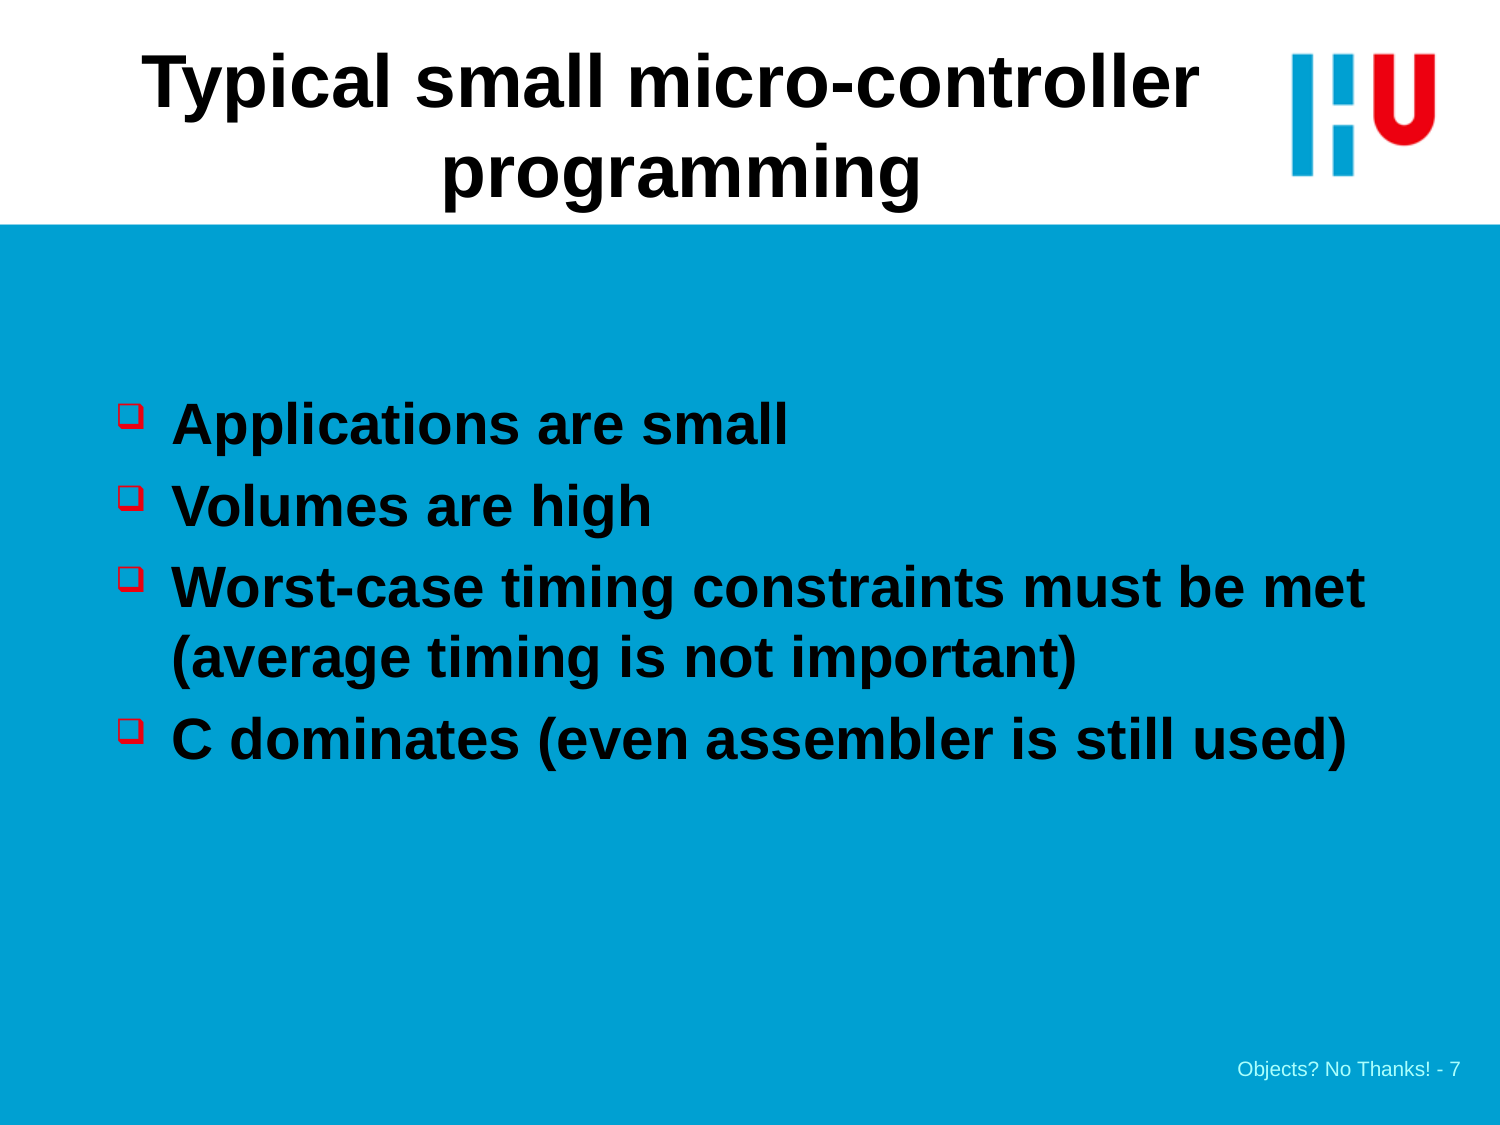

# Typical small micro-controller programming
Applications are small
Volumes are high
Worst-case timing constraints must be met (average timing is not important)
C dominates (even assembler is still used)

Objects? No Thanks! - 7